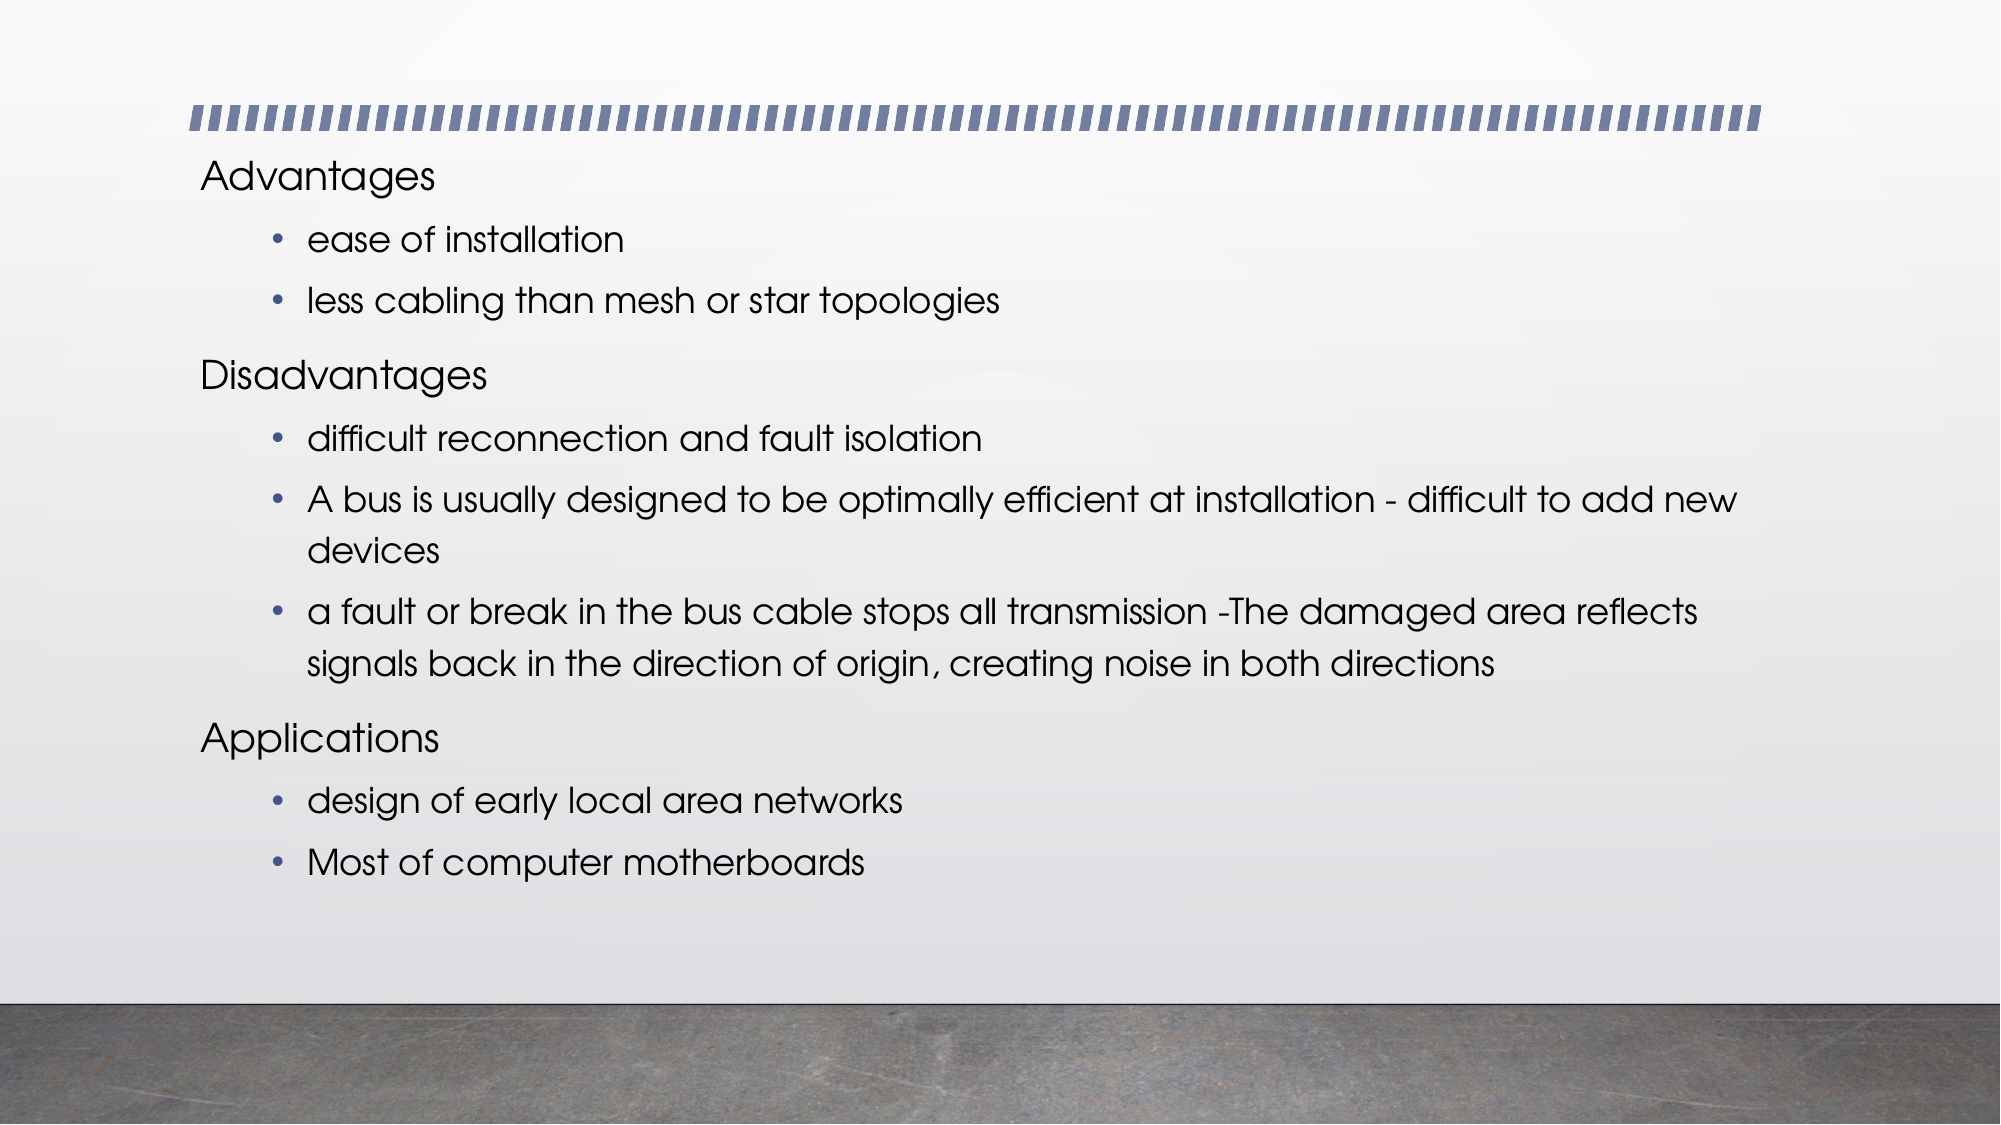

Advantages
ease of installation
less cabling than mesh or star topologies
Disadvantages
difficult reconnection and fault isolation
A bus is usually designed to be optimally efficient at installation - difficult to add new devices
a fault or break in the bus cable stops all transmission -The damaged area reflects signals back in the direction of origin, creating noise in both directions
Applications
design of early local area networks
Most of computer motherboards